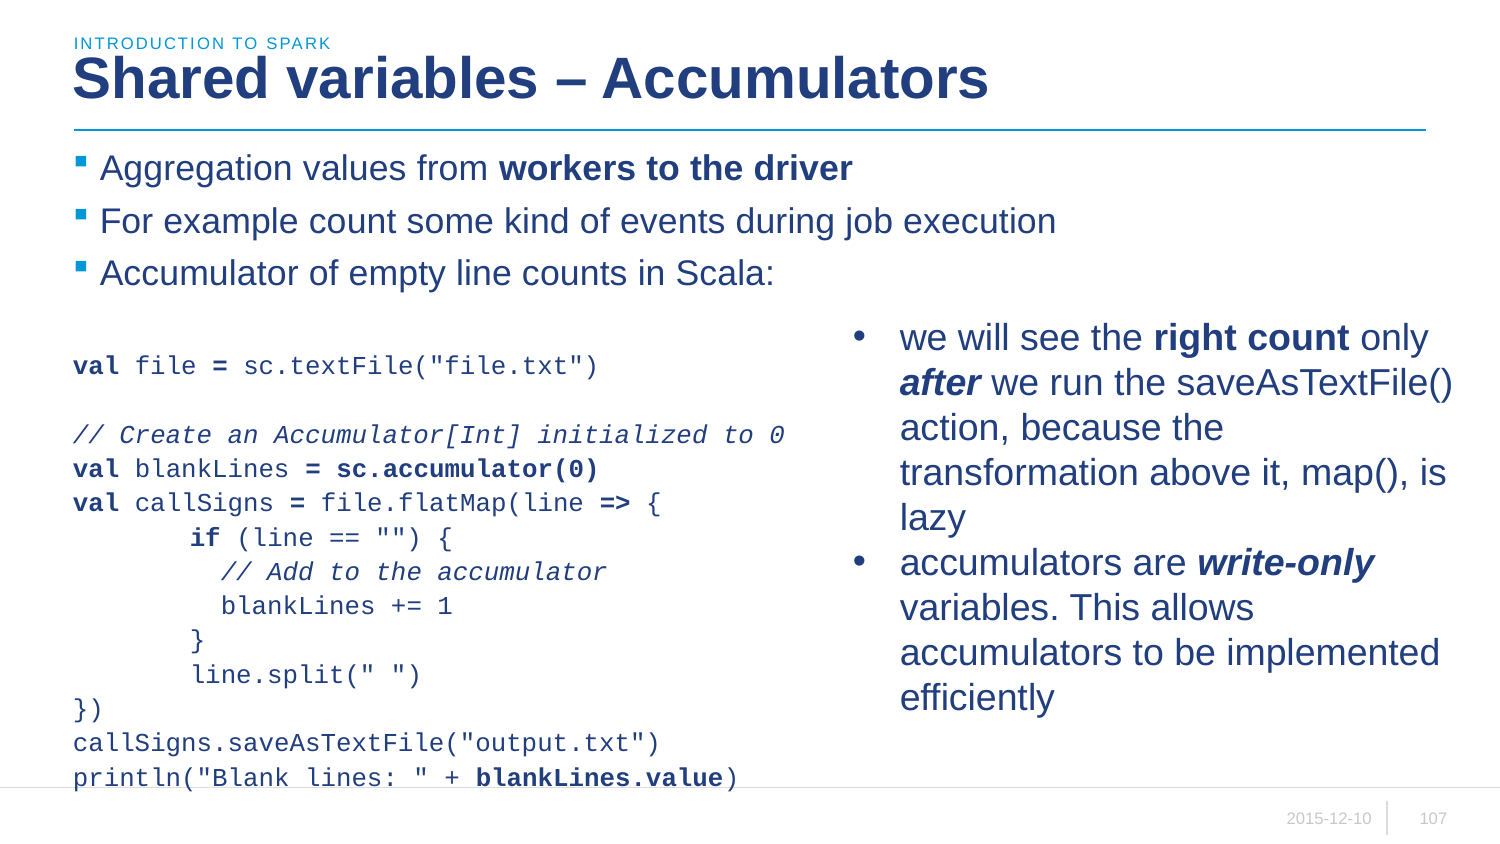

introduction to sparK
# Shared variables – Accumulators
Aggregation values from workers to the driver
For example count some kind of events during job execution
Accumulator of empty line counts in Scala:

val file = sc.textFile("file.txt")

// Create an Accumulator[Int] initialized to 0
val blankLines = sc.accumulator(0)
val callSigns = file.flatMap(line => {
	if (line == "") {
	  // Add to the accumulator
	  blankLines += 1
	}
	line.split(" ")
})
callSigns.saveAsTextFile("output.txt")
println("Blank lines: " + blankLines.value)
we will see the right count only after we run the saveAsTextFile() action, because the transformation above it, map(), is lazy
accumulators are write-only variables. This allows accumulators to be implemented efficiently